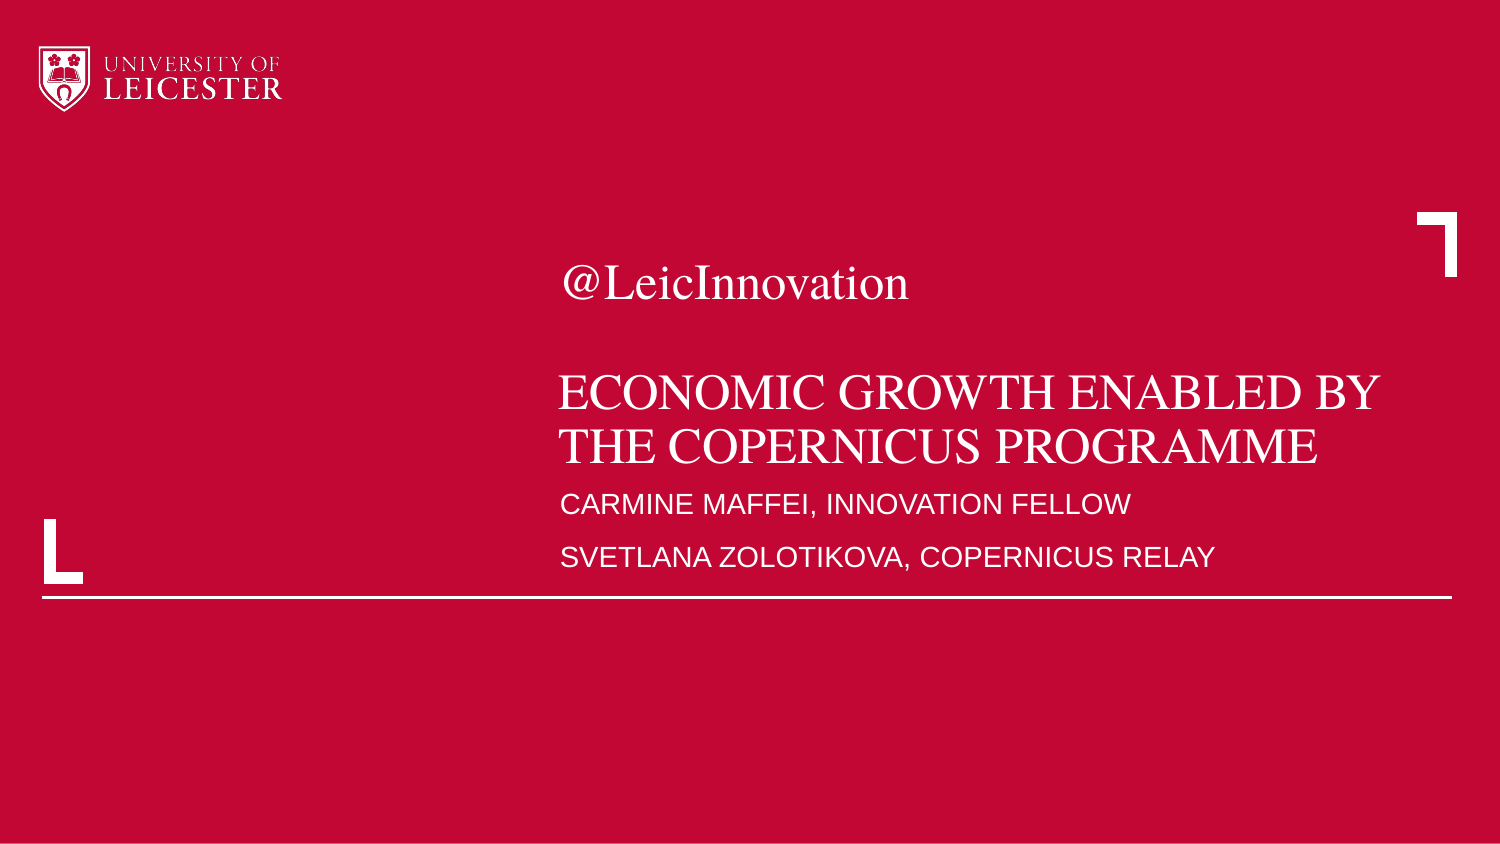

# @LeicInnovation Economic Growth enabled by the Copernicus Programme
Carmine Maffei, Innovation Fellow
Svetlana Zolotikova, Copernicus Relay